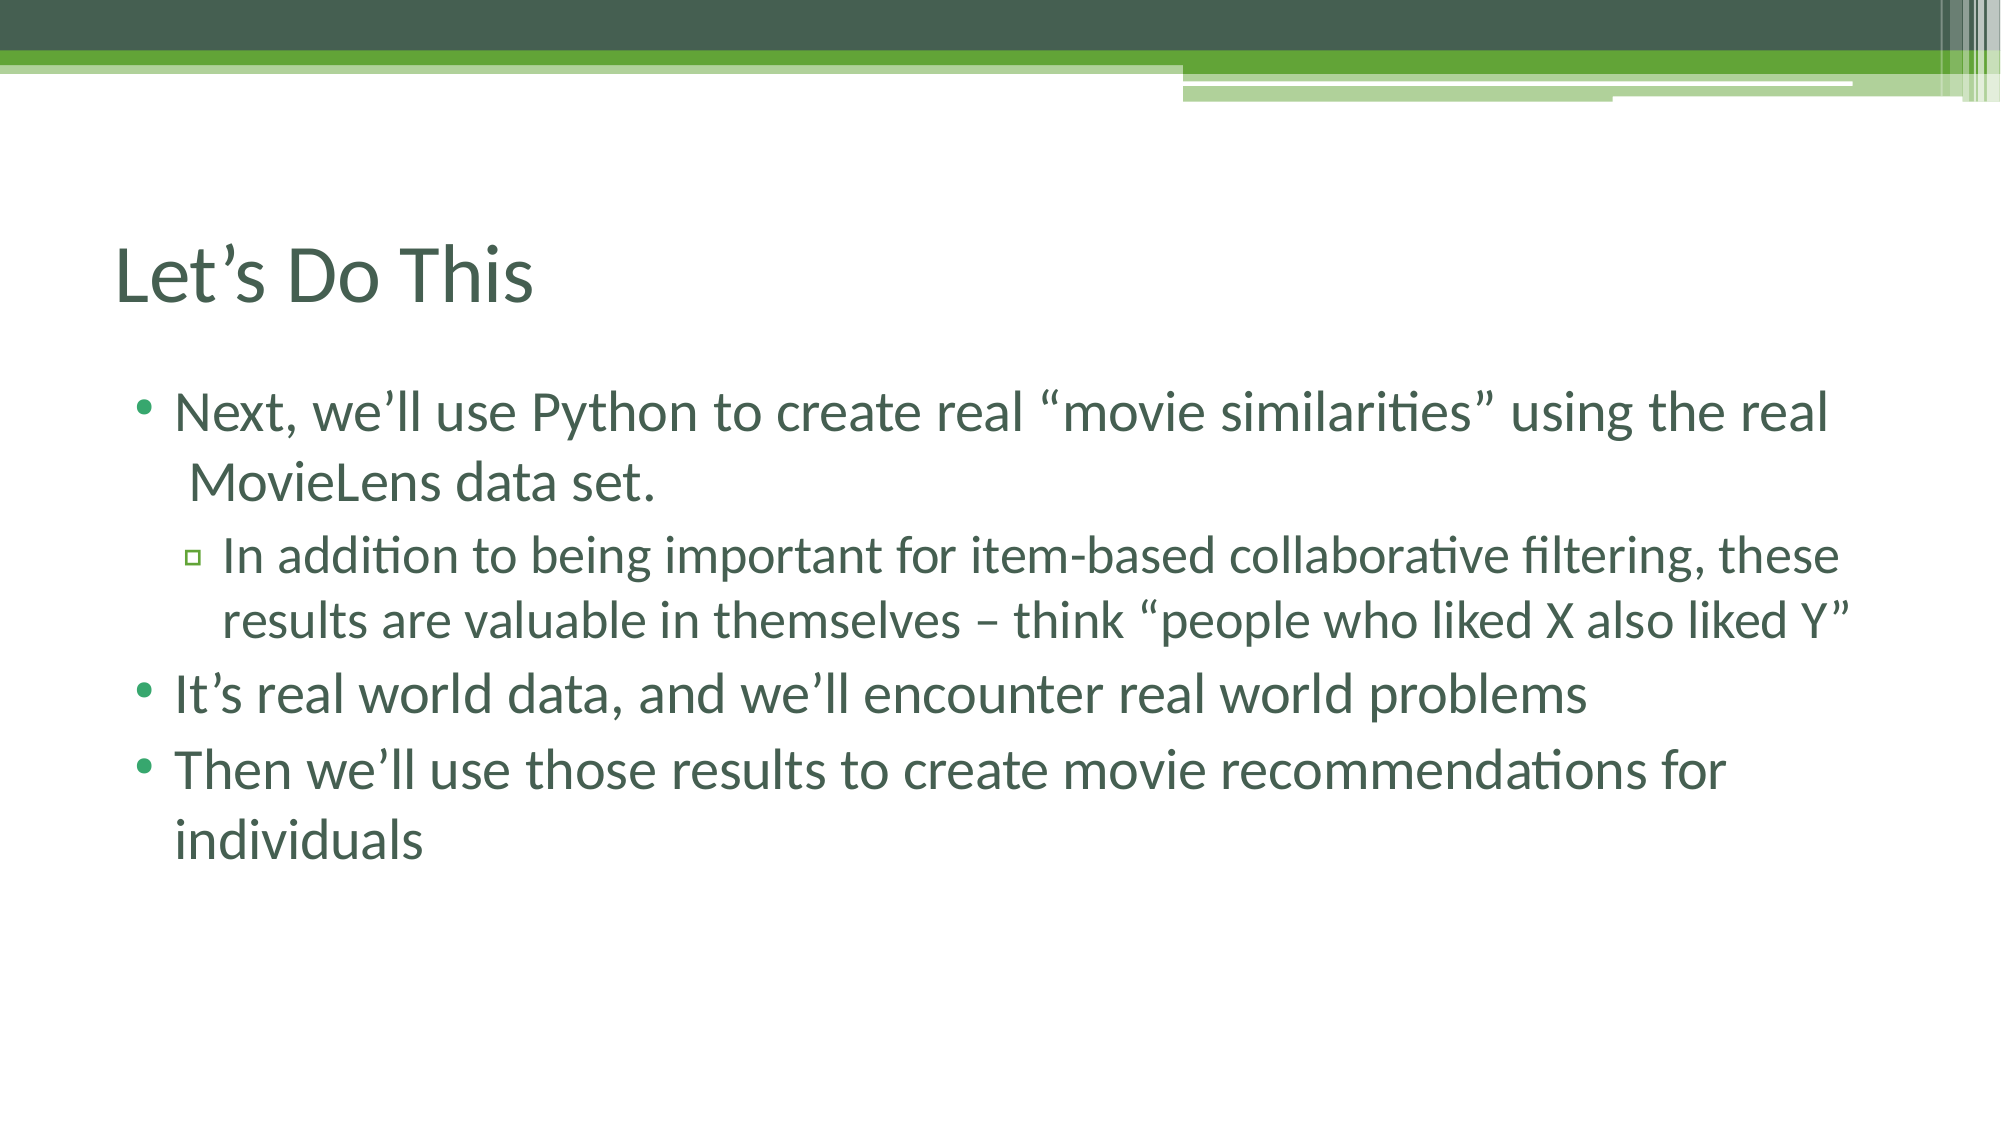

# Let’s Do This
Next, we’ll use Python to create real “movie similarities” using the real  MovieLens data set.
▫	In addition to being important for item-based collaborative filtering, these  results are valuable in themselves – think “people who liked X also liked Y”
It’s real world data, and we’ll encounter real world problems
Then we’ll use those results to create movie recommendations for  individuals